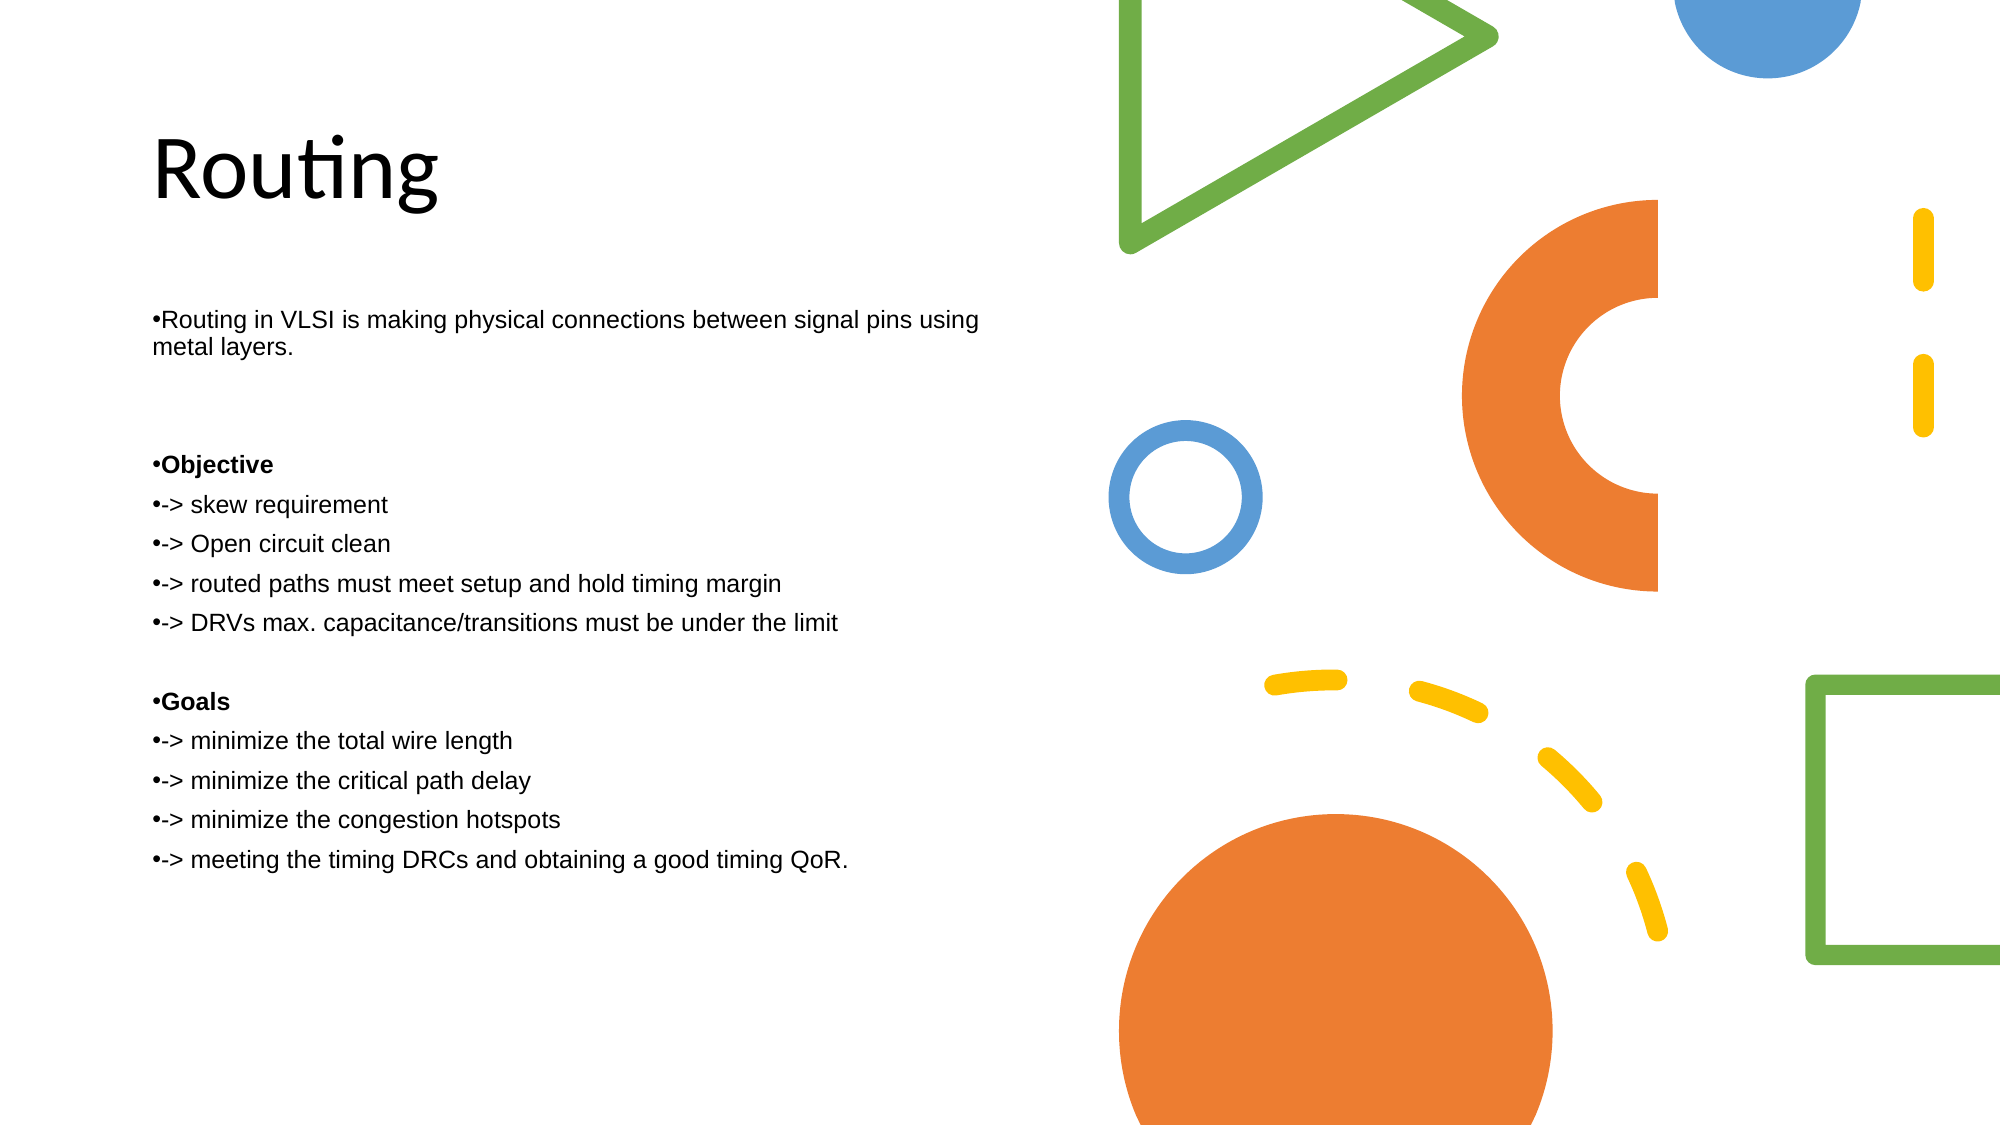

Routing

Routing in VLSI is making physical connections between signal pins using metal layers.

Objective
-> skew requirement
-> Open circuit clean
-> routed paths must meet setup and hold timing margin
-> DRVs max. capacitance/transitions must be under the limit

Goals
-> minimize the total wire length
-> minimize the critical path delay
-> minimize the congestion hotspots
-> meeting the timing DRCs and obtaining a good timing QoR.